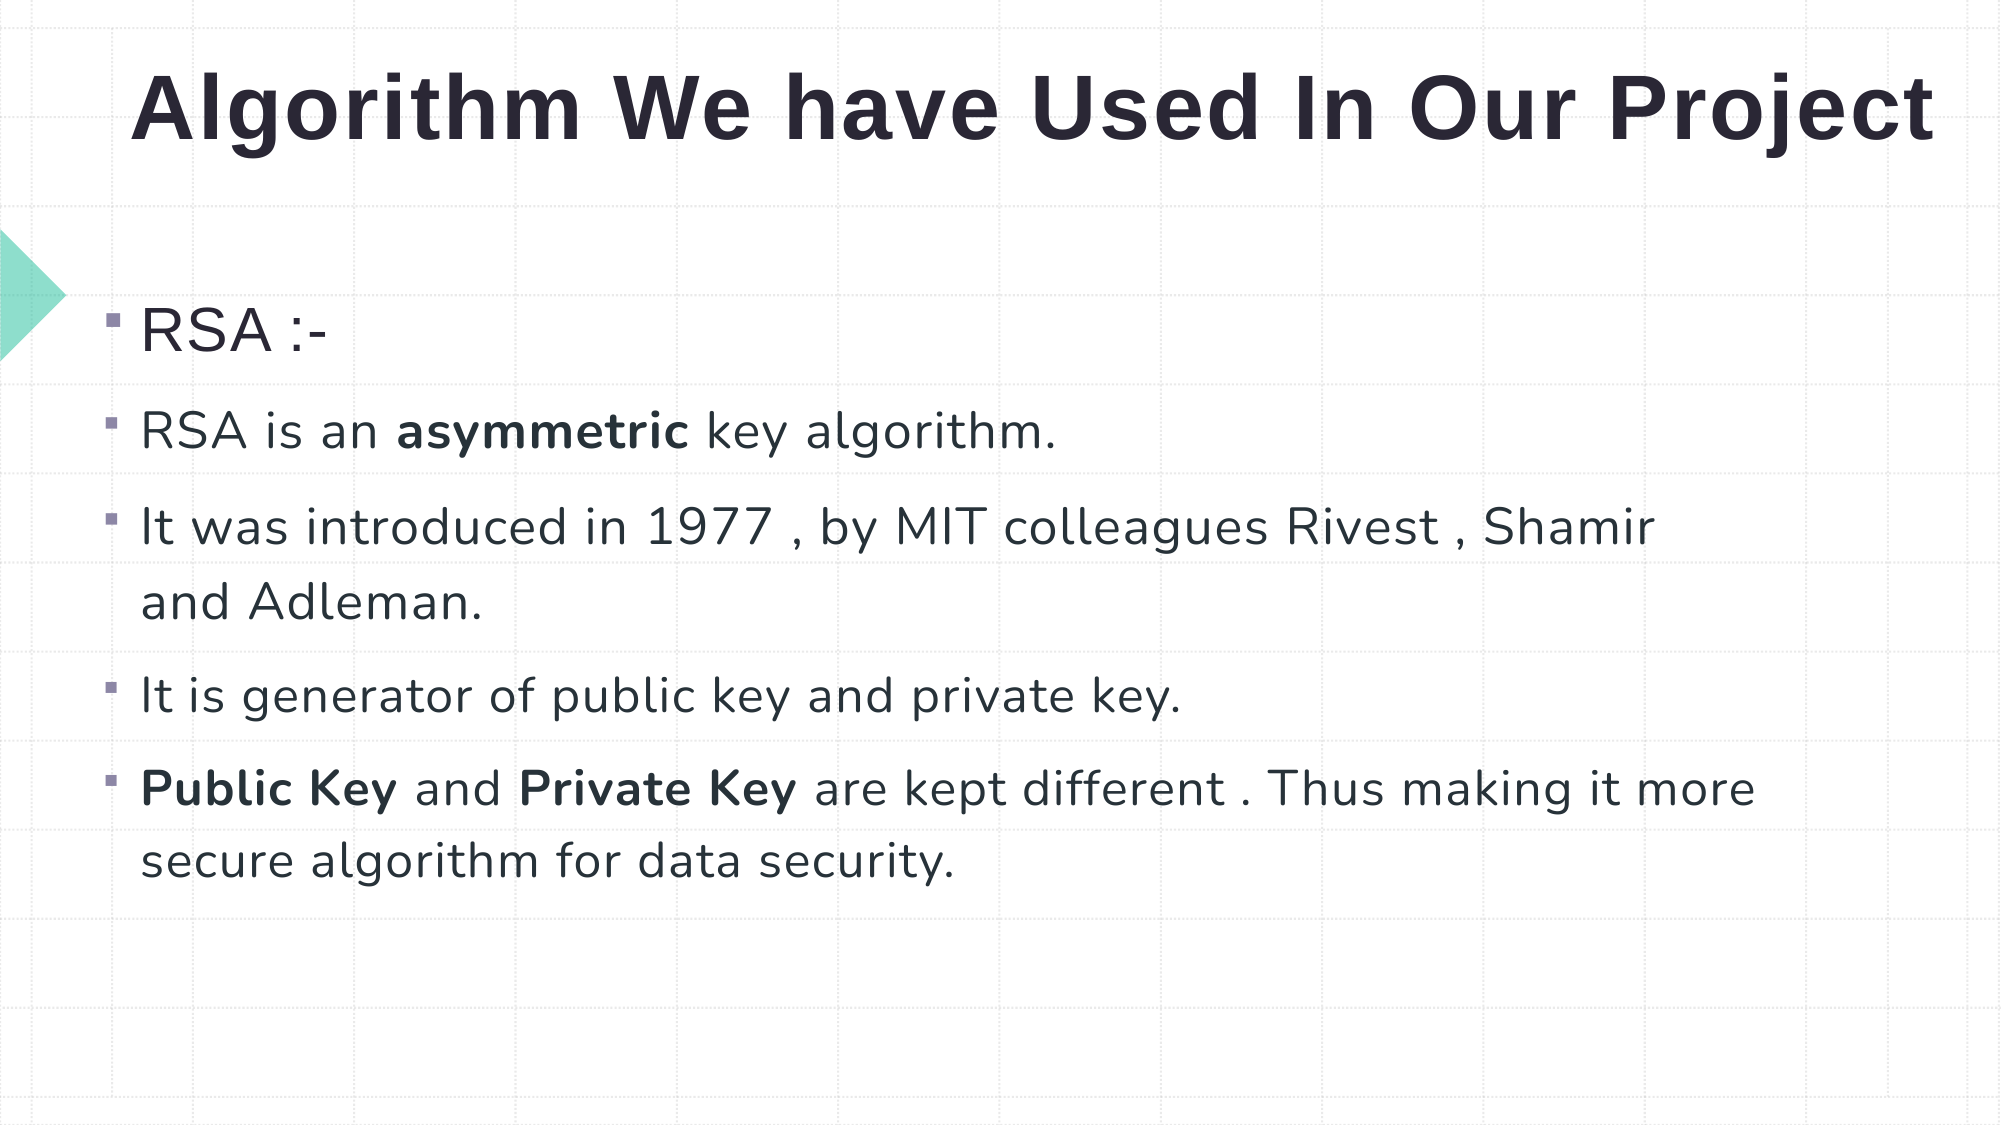

# Algorithm We have Used In Our Project
RSA :-
RSA is an asymmetric key algorithm.
It was introduced in 1977 , by MIT colleagues Rivest , Shamir and Adleman.
It is generator of public key and private key.
Public Key and Private Key are kept different . Thus making it more secure algorithm for data security.